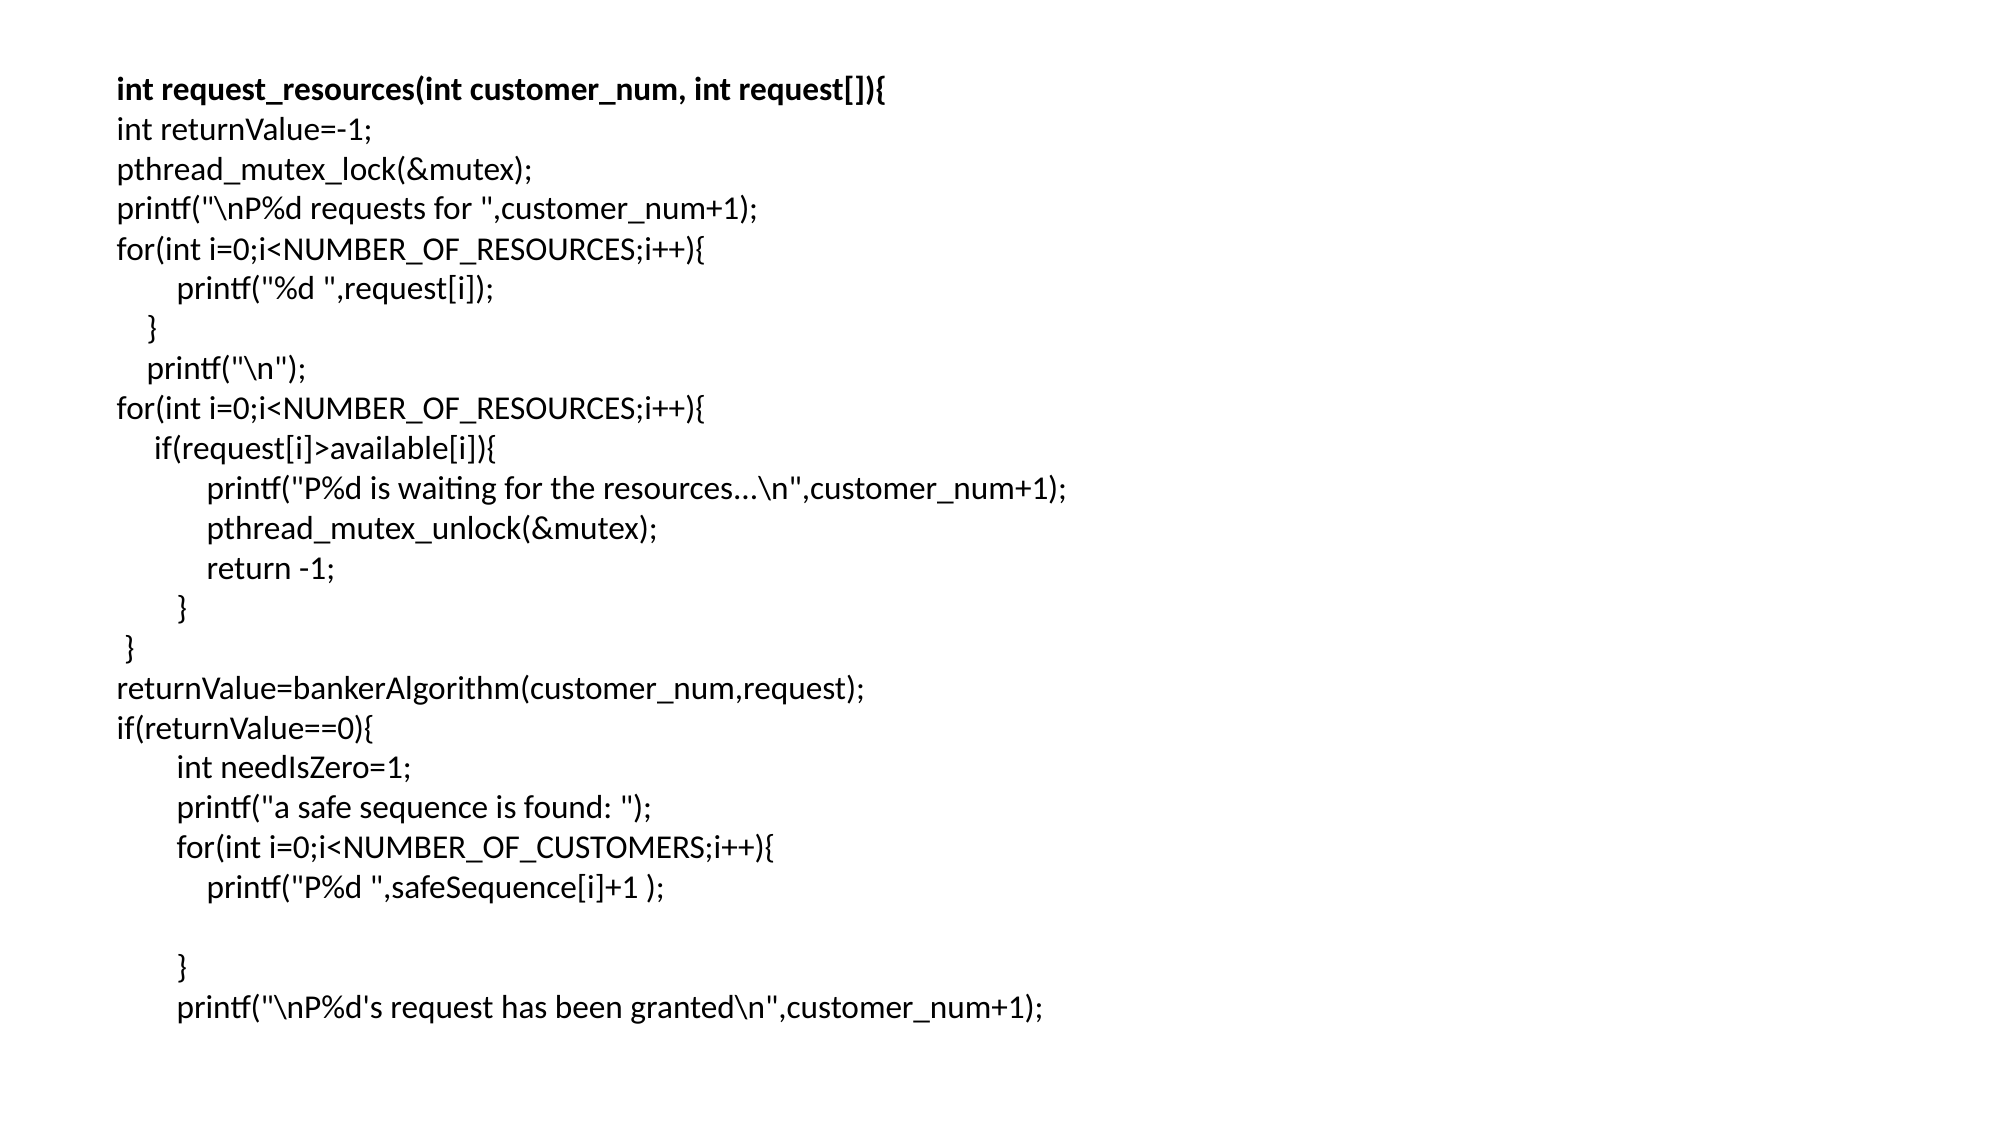

int request_resources(int customer_num, int request[]){
int returnValue=-1;
pthread_mutex_lock(&mutex);
printf("\nP%d requests for ",customer_num+1);
for(int i=0;i<NUMBER_OF_RESOURCES;i++){
        printf("%d ",request[i]);
    }
    printf("\n");
for(int i=0;i<NUMBER_OF_RESOURCES;i++){
     if(request[i]>available[i]){
            printf("P%d is waiting for the resources...\n",customer_num+1);
            pthread_mutex_unlock(&mutex);
            return -1;
        }
 }
returnValue=bankerAlgorithm(customer_num,request);
if(returnValue==0){
        int needIsZero=1;
        printf("a safe sequence is found: ");
        for(int i=0;i<NUMBER_OF_CUSTOMERS;i++){
            printf("P%d ",safeSequence[i]+1 );
        }
        printf("\nP%d's request has been granted\n",customer_num+1);